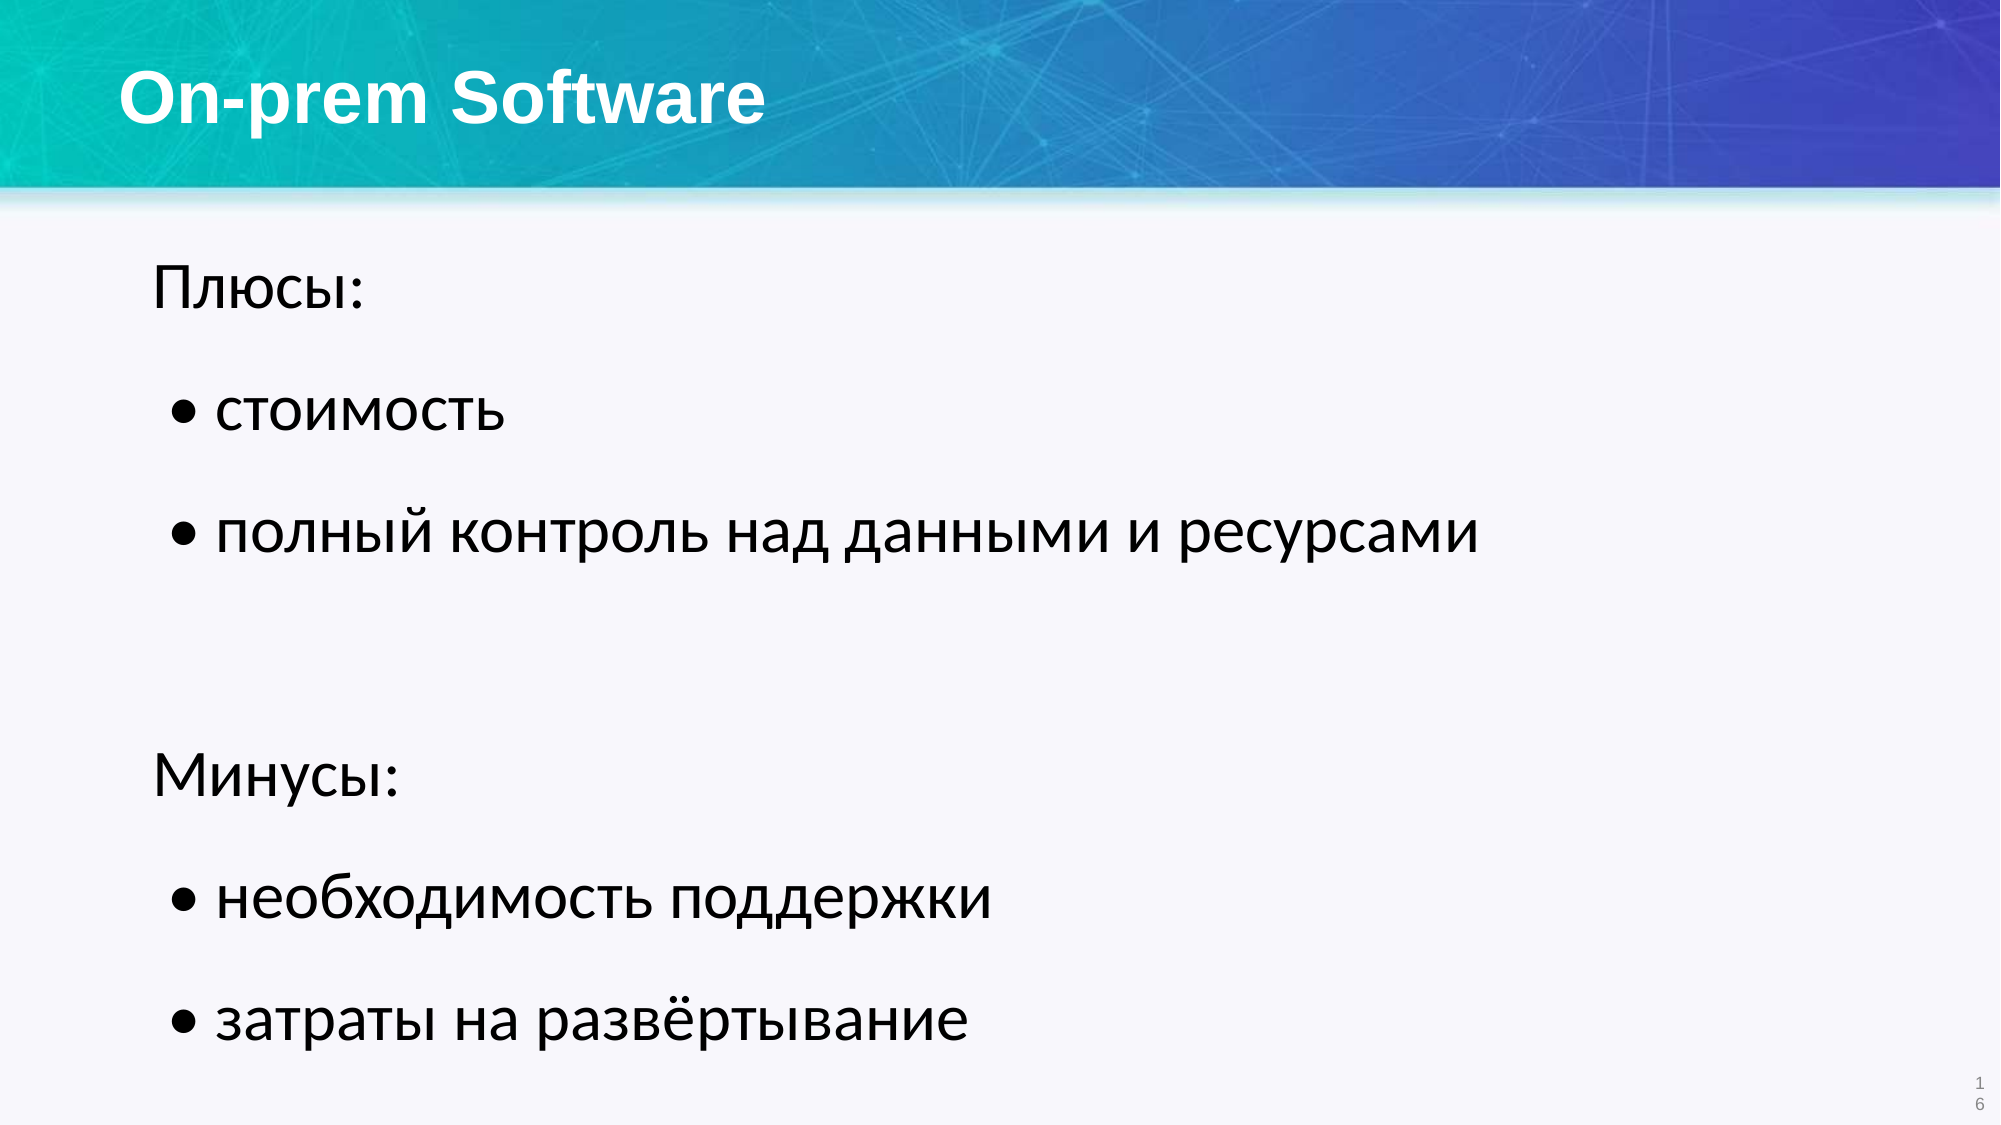

# On-prem Software
Плюсы:
 • стоимость
 • полный контроль над данными и ресурсами

Минусы:
 • необходимость поддержки
 • затраты на развёртывание
1
6